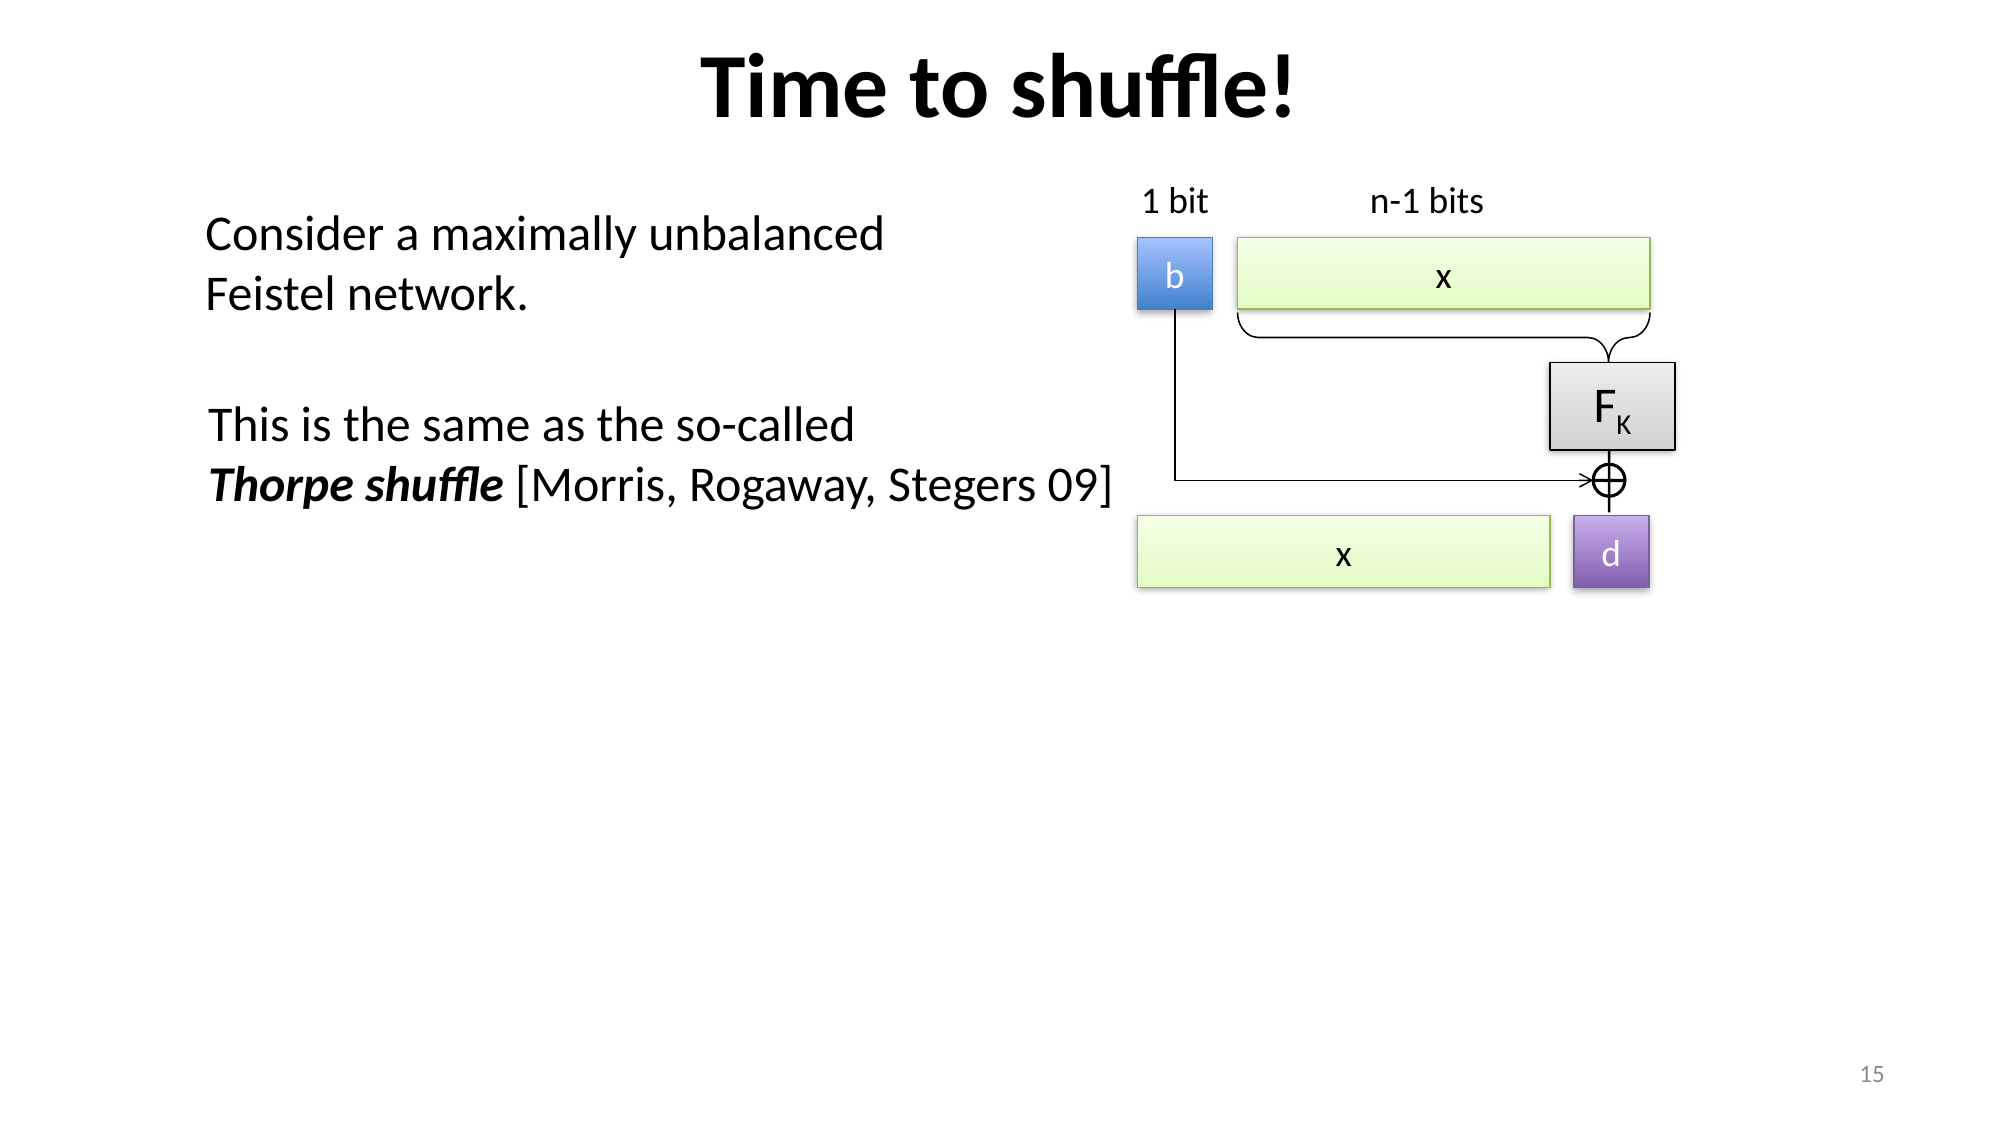

# Time to shuffle!

1 bit
n-1 bits
Consider a maximally unbalanced
Feistel network.
b
x
FK
This is the same as the so-called
Thorpe shuffle [Morris, Rogaway, Stegers 09]

x
d
15